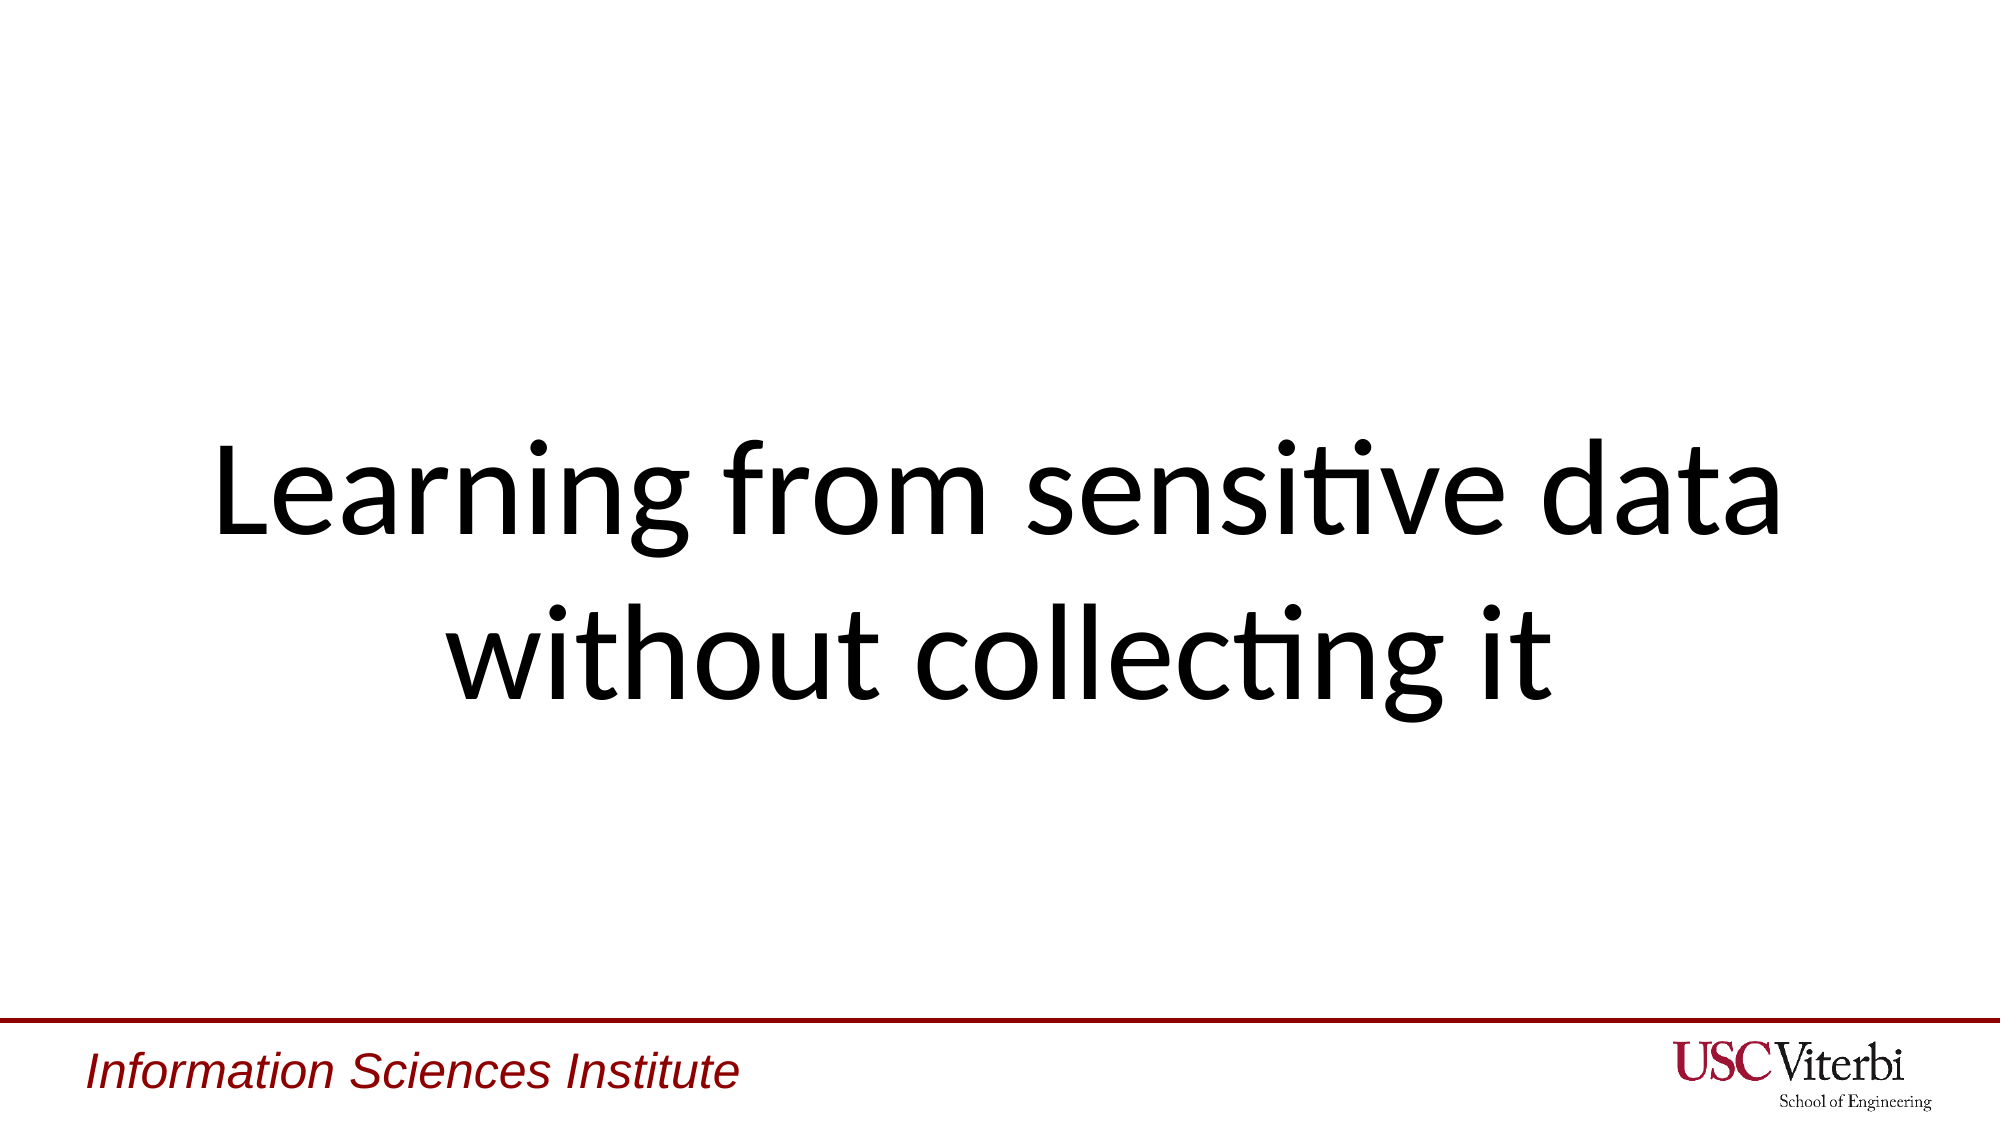

# Learning from sensitive data without collecting it
48